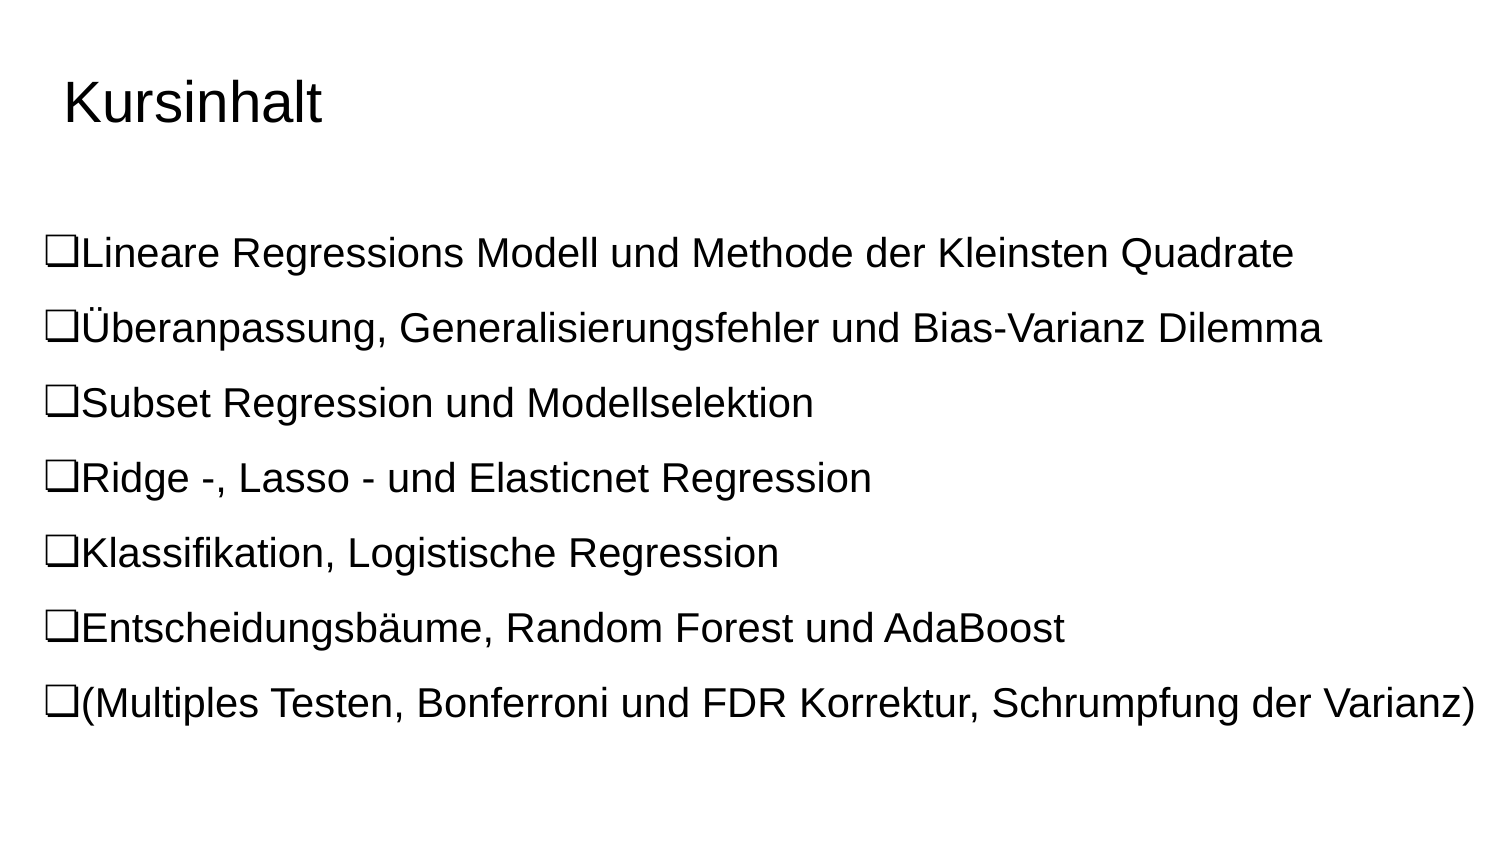

Kursinhalt
Lineare Regressions Modell und Methode der Kleinsten Quadrate
Überanpassung, Generalisierungsfehler und Bias-Varianz Dilemma
Subset Regression und Modellselektion
Ridge -, Lasso - und Elasticnet Regression
Klassifikation, Logistische Regression
Entscheidungsbäume, Random Forest und AdaBoost
(Multiples Testen, Bonferroni und FDR Korrektur, Schrumpfung der Varianz)